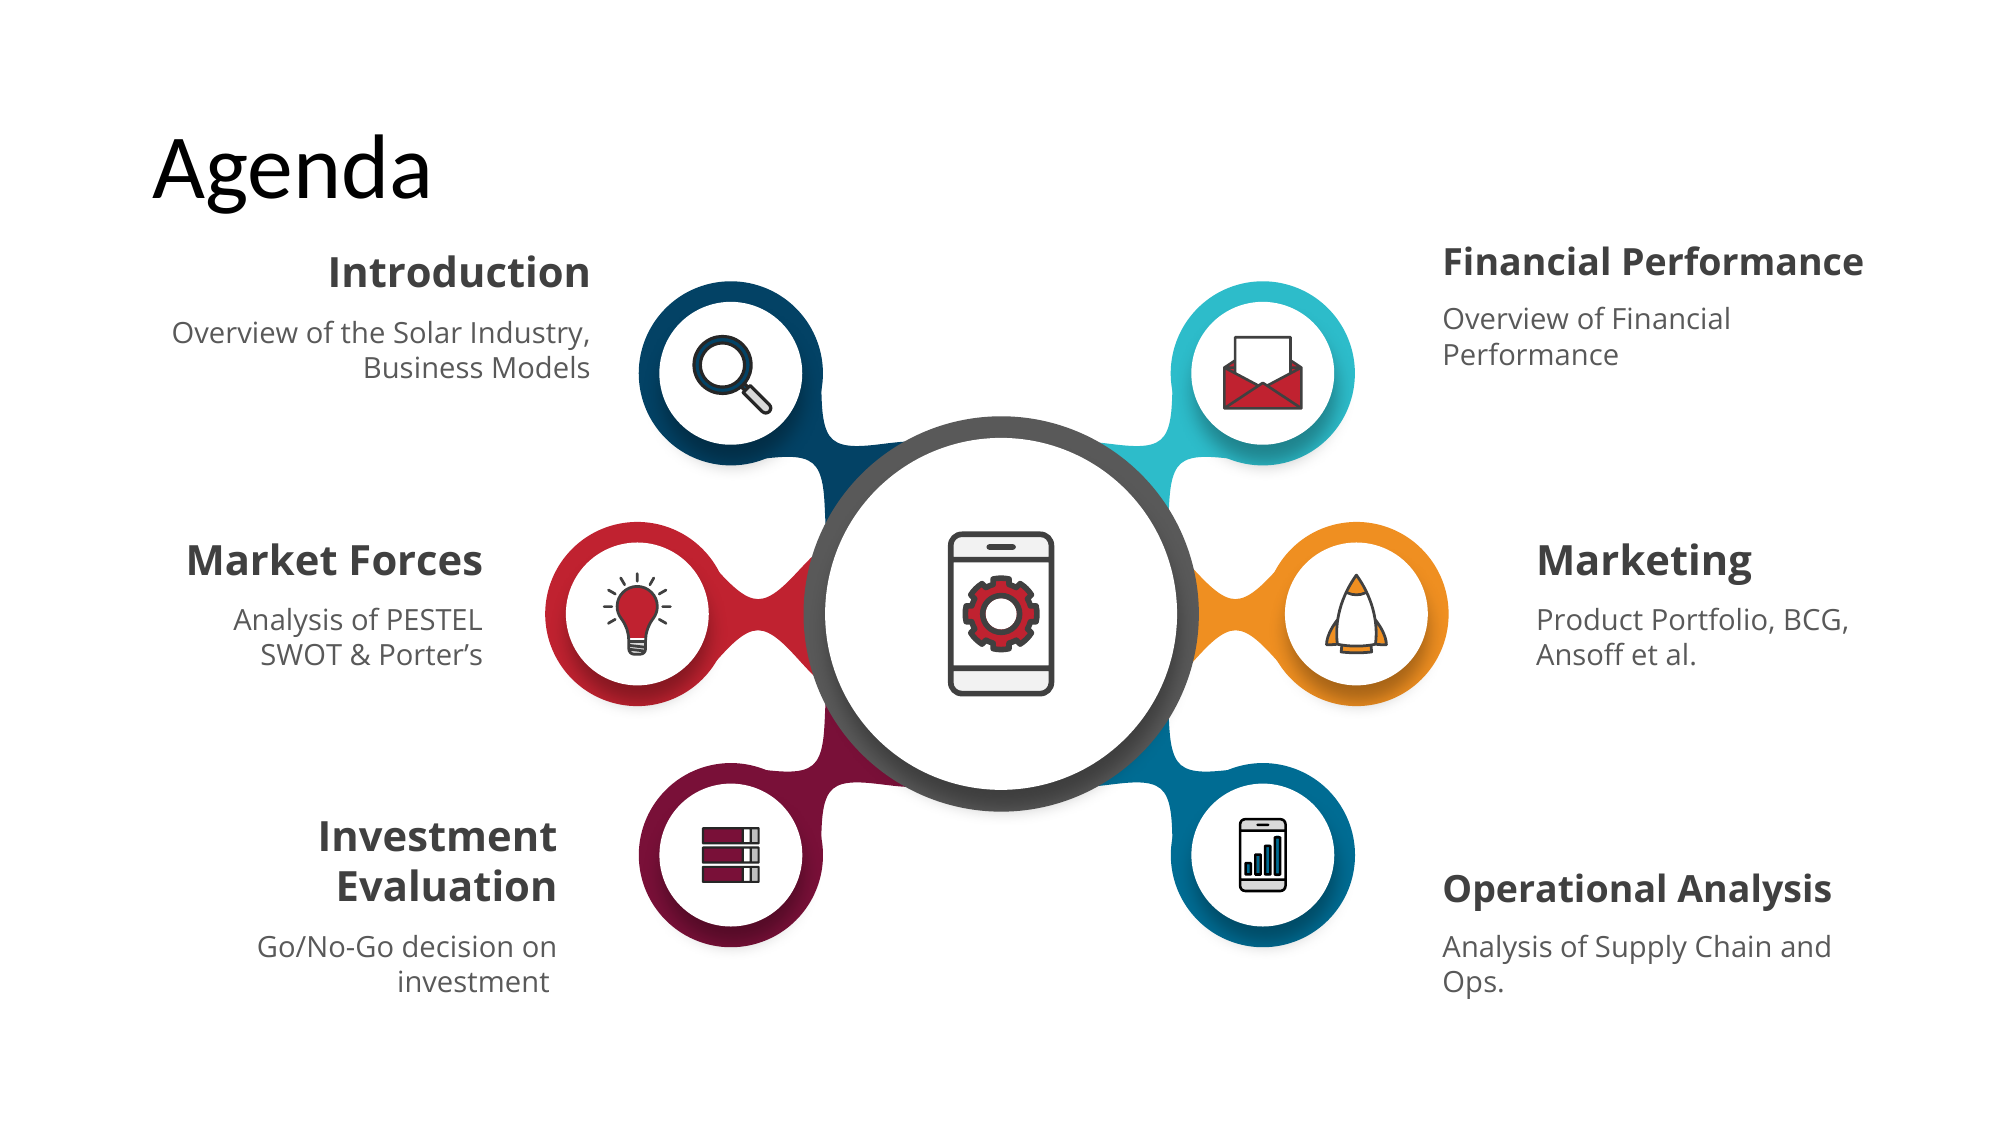

# Agenda
Financial Performance
Overview of Financial Performance
Introduction
Overview of the Solar Industry, Business Models

Market Forces
Analysis of PESTEL SWOT & Porter’s
Marketing
Product Portfolio, BCG, Ansoff et al.
Investment Evaluation
Go/No-Go decision on investment
Operational Analysis
Analysis of Supply Chain and Ops.